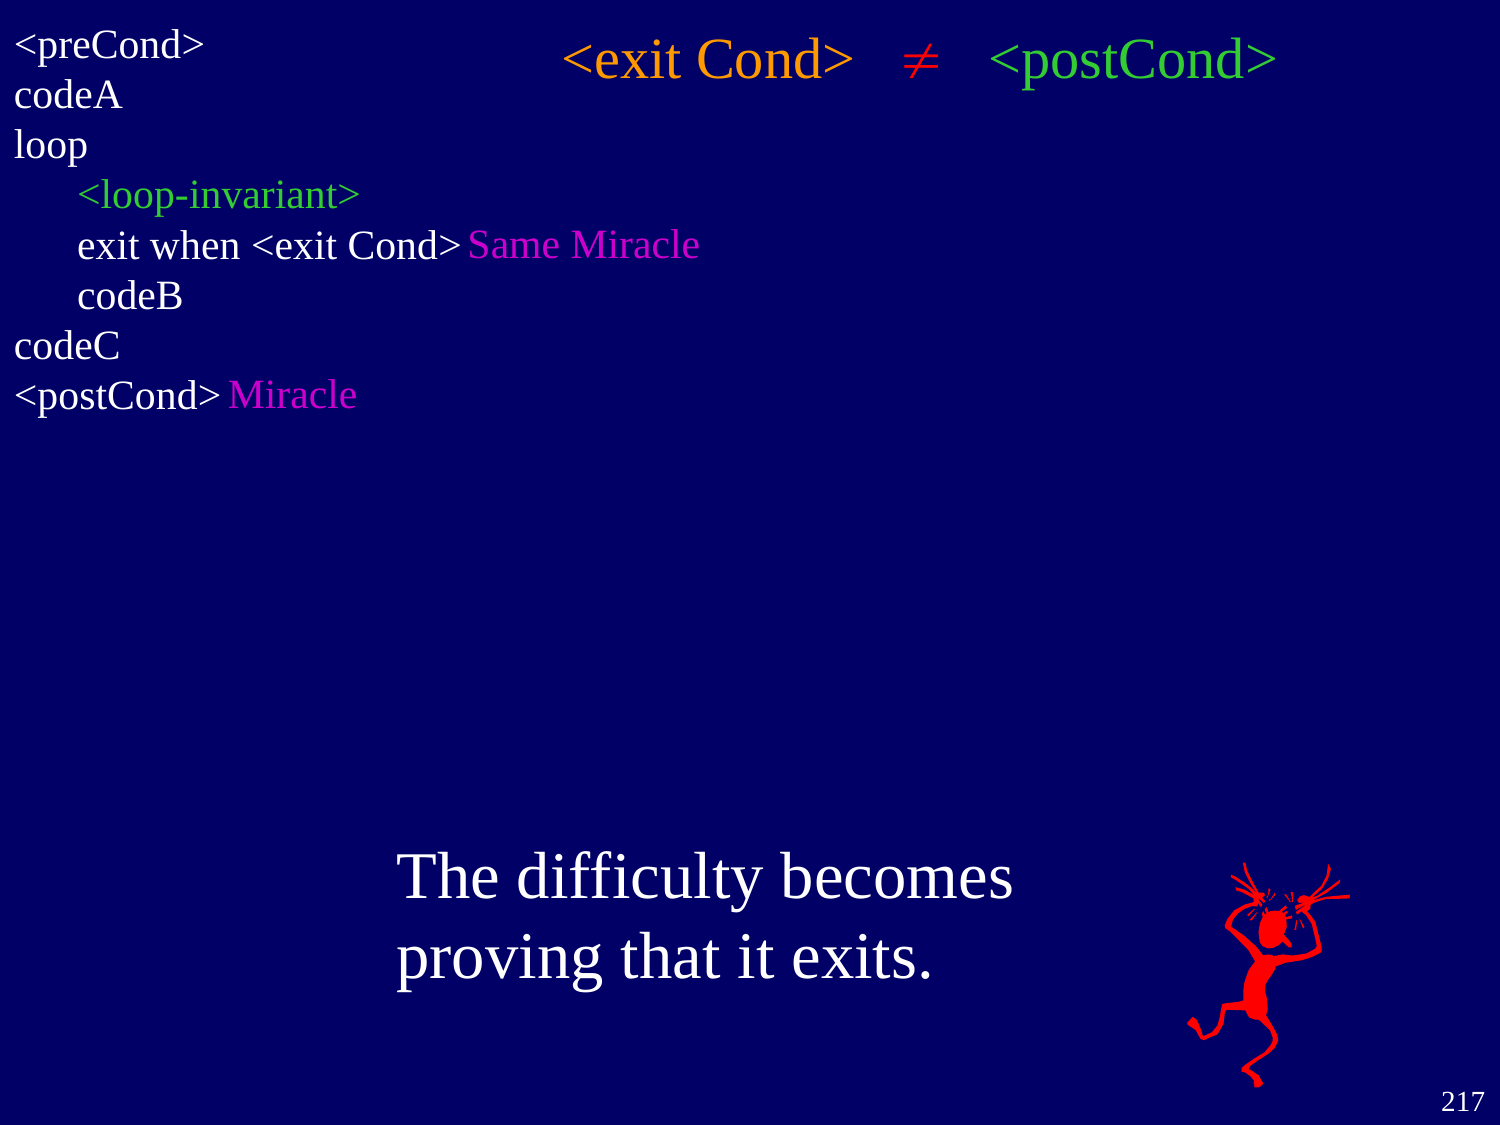

<preCond>
codeA
loop
      <loop-invariant>
      exit when <exit Cond>
      codeB
codeC
<postCond>

<exit Cond>   ≠   <postCond>
Same Miracle
Miracle
The difficulty becomes
proving that it exits.